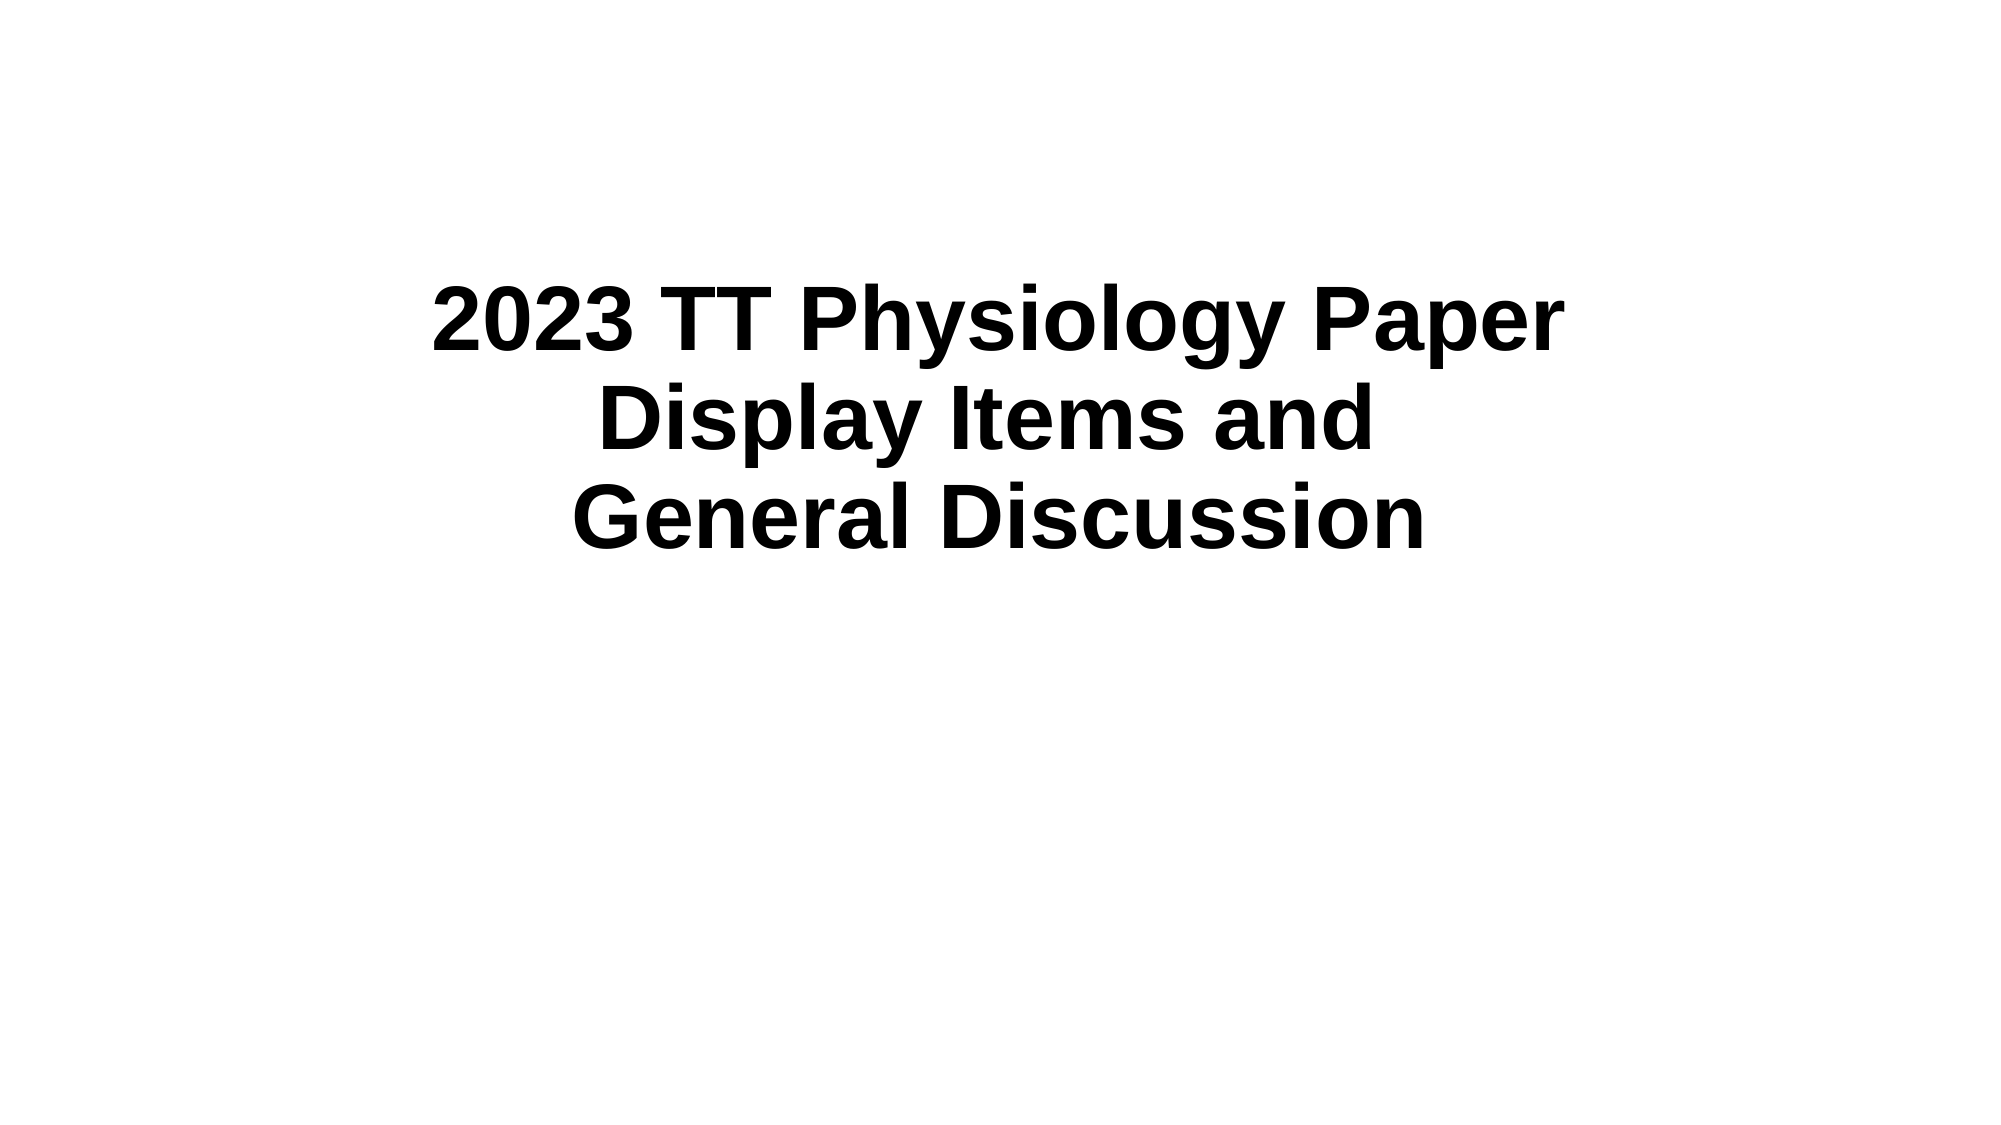

# 2023 TT Physiology Paper Display Items and General Discussion